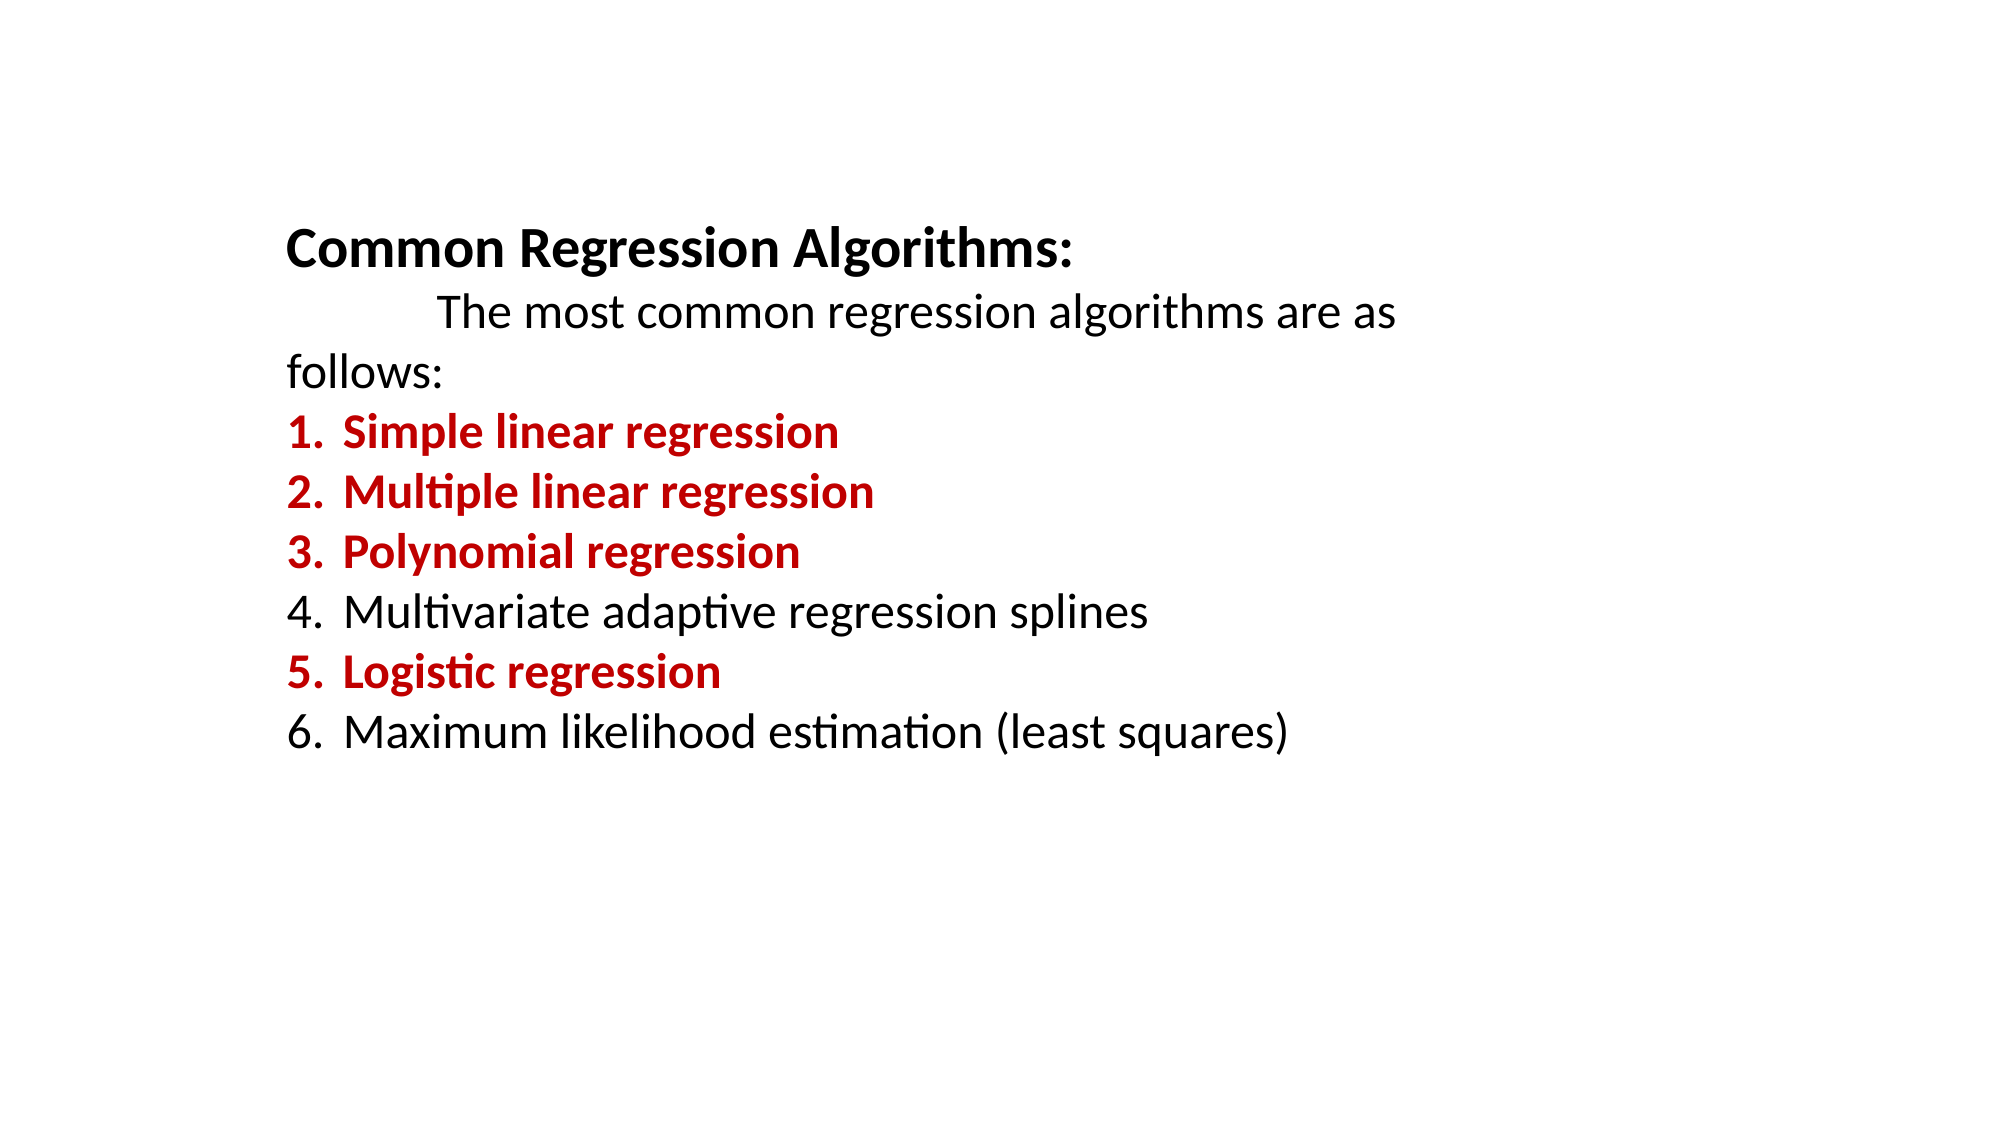

Common Regression Algorithms:
	The most common regression algorithms are as follows:
Simple linear regression
Multiple linear regression
Polynomial regression
Multivariate adaptive regression splines
Logistic regression
Maximum likelihood estimation (least squares)